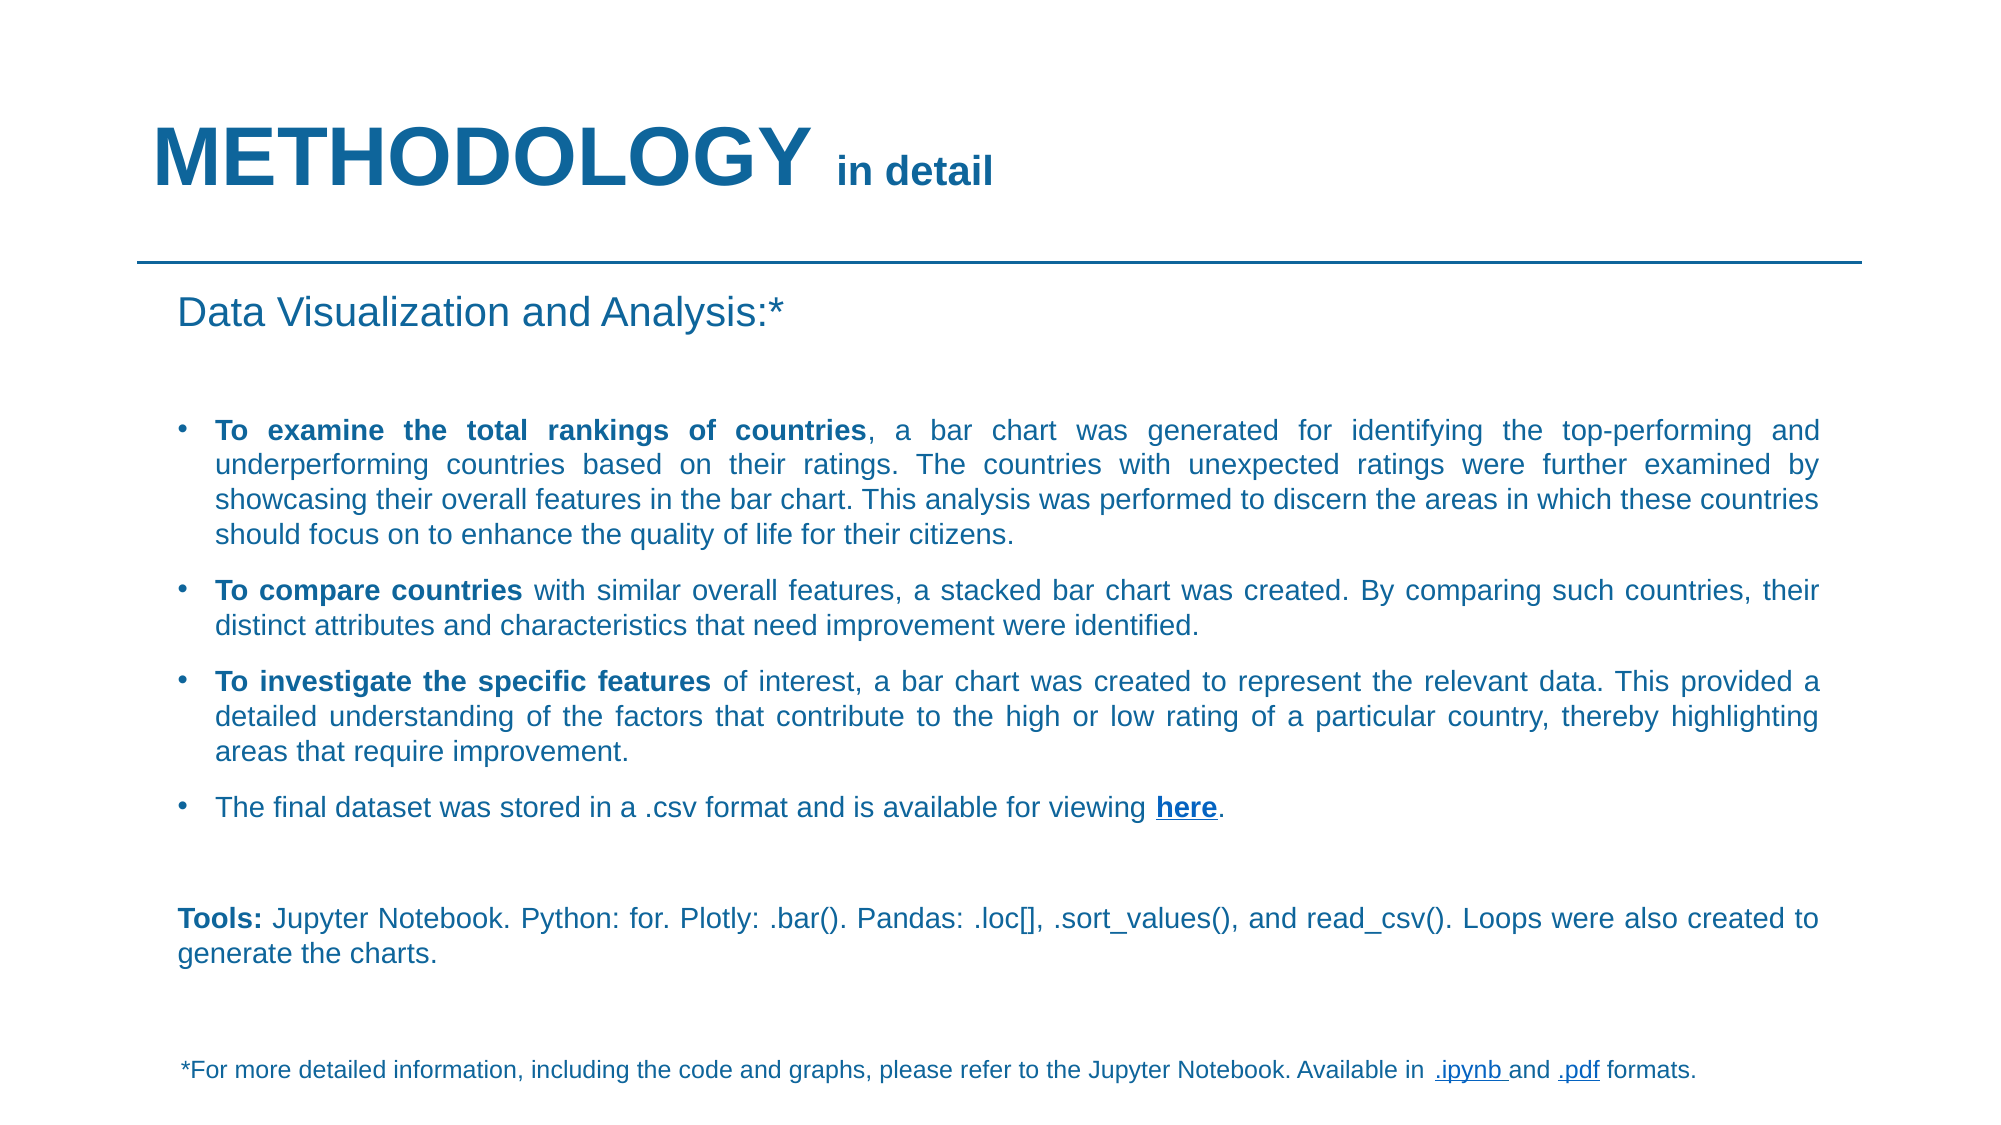

# METHODOLOGY in detail
Data Visualization and Analysis:*

To examine the total rankings of countries, a bar chart was generated for identifying the top-performing and underperforming countries based on their ratings. The countries with unexpected ratings were further examined by showcasing their overall features in the bar chart. This analysis was performed to discern the areas in which these countries should focus on to enhance the quality of life for their citizens.
To compare countries with similar overall features, a stacked bar chart was created. By comparing such countries, their distinct attributes and characteristics that need improvement were identified.
To investigate the specific features of interest, a bar chart was created to represent the relevant data. This provided a detailed understanding of the factors that contribute to the high or low rating of a particular country, thereby highlighting areas that require improvement.
The final dataset was stored in a .csv format and is available for viewing here.

Tools: Jupyter Notebook. Python: for. Plotly: .bar(). Pandas: .loc[], .sort_values(), and read_csv(). Loops were also created to generate the charts.
*For more detailed information, including the code and graphs, please refer to the Jupyter Notebook. Available in .ipynb and .pdf formats.